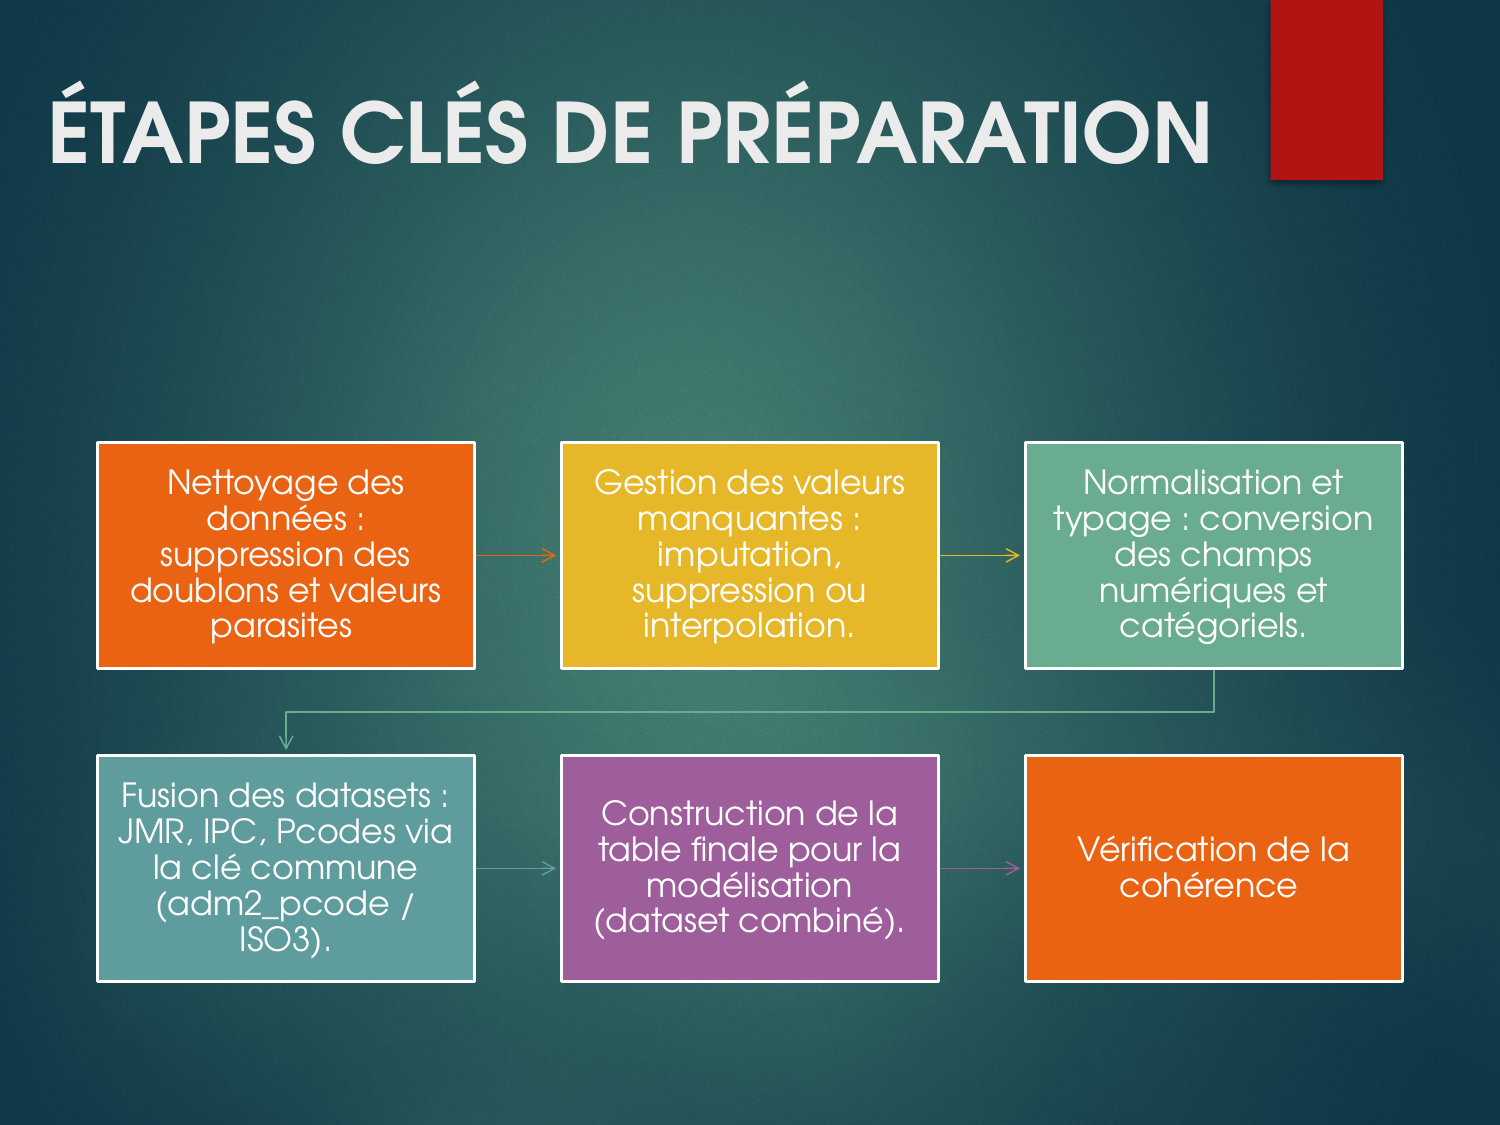

# ÉTAPES CLÉS DE PRÉPARATION

Nettoyage des données : suppression des doublons et valeurs parasites

Gestion des valeurs manquantes : imputation, suppression ou interpolation.

Normalisation et typage : conversion des champs numériques et catégoriels.

Fusion des datasets : JMR, IPC, Pcodes via la clé commune (adm2_pcode / ISO3).

Construction de la table finale pour la modélisation (dataset combiné).
Vérification de la cohérence